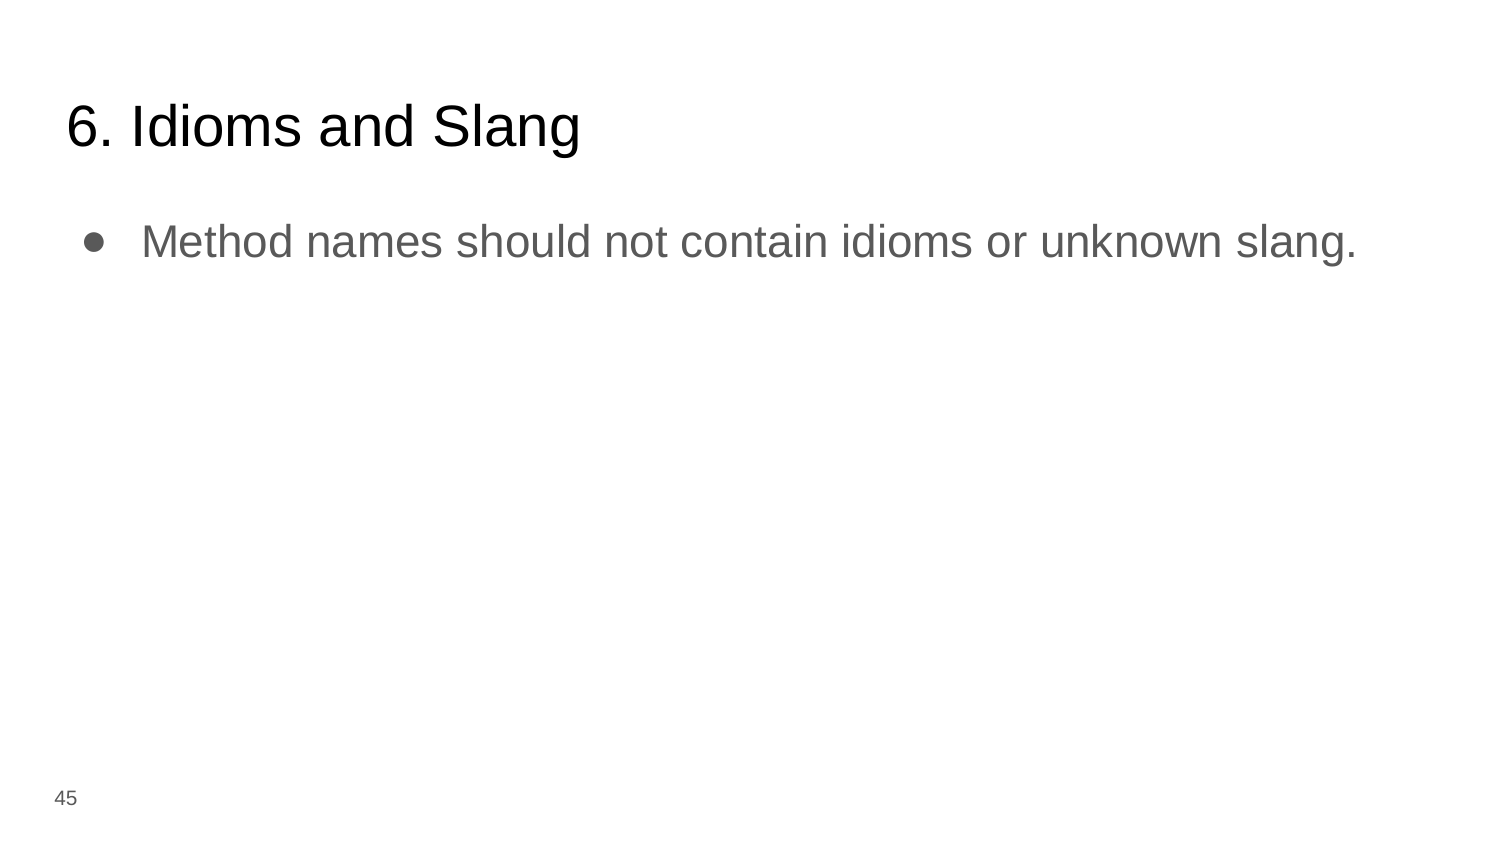

# 6. Idioms and Slang
Method names should not contain idioms or unknown slang.
45